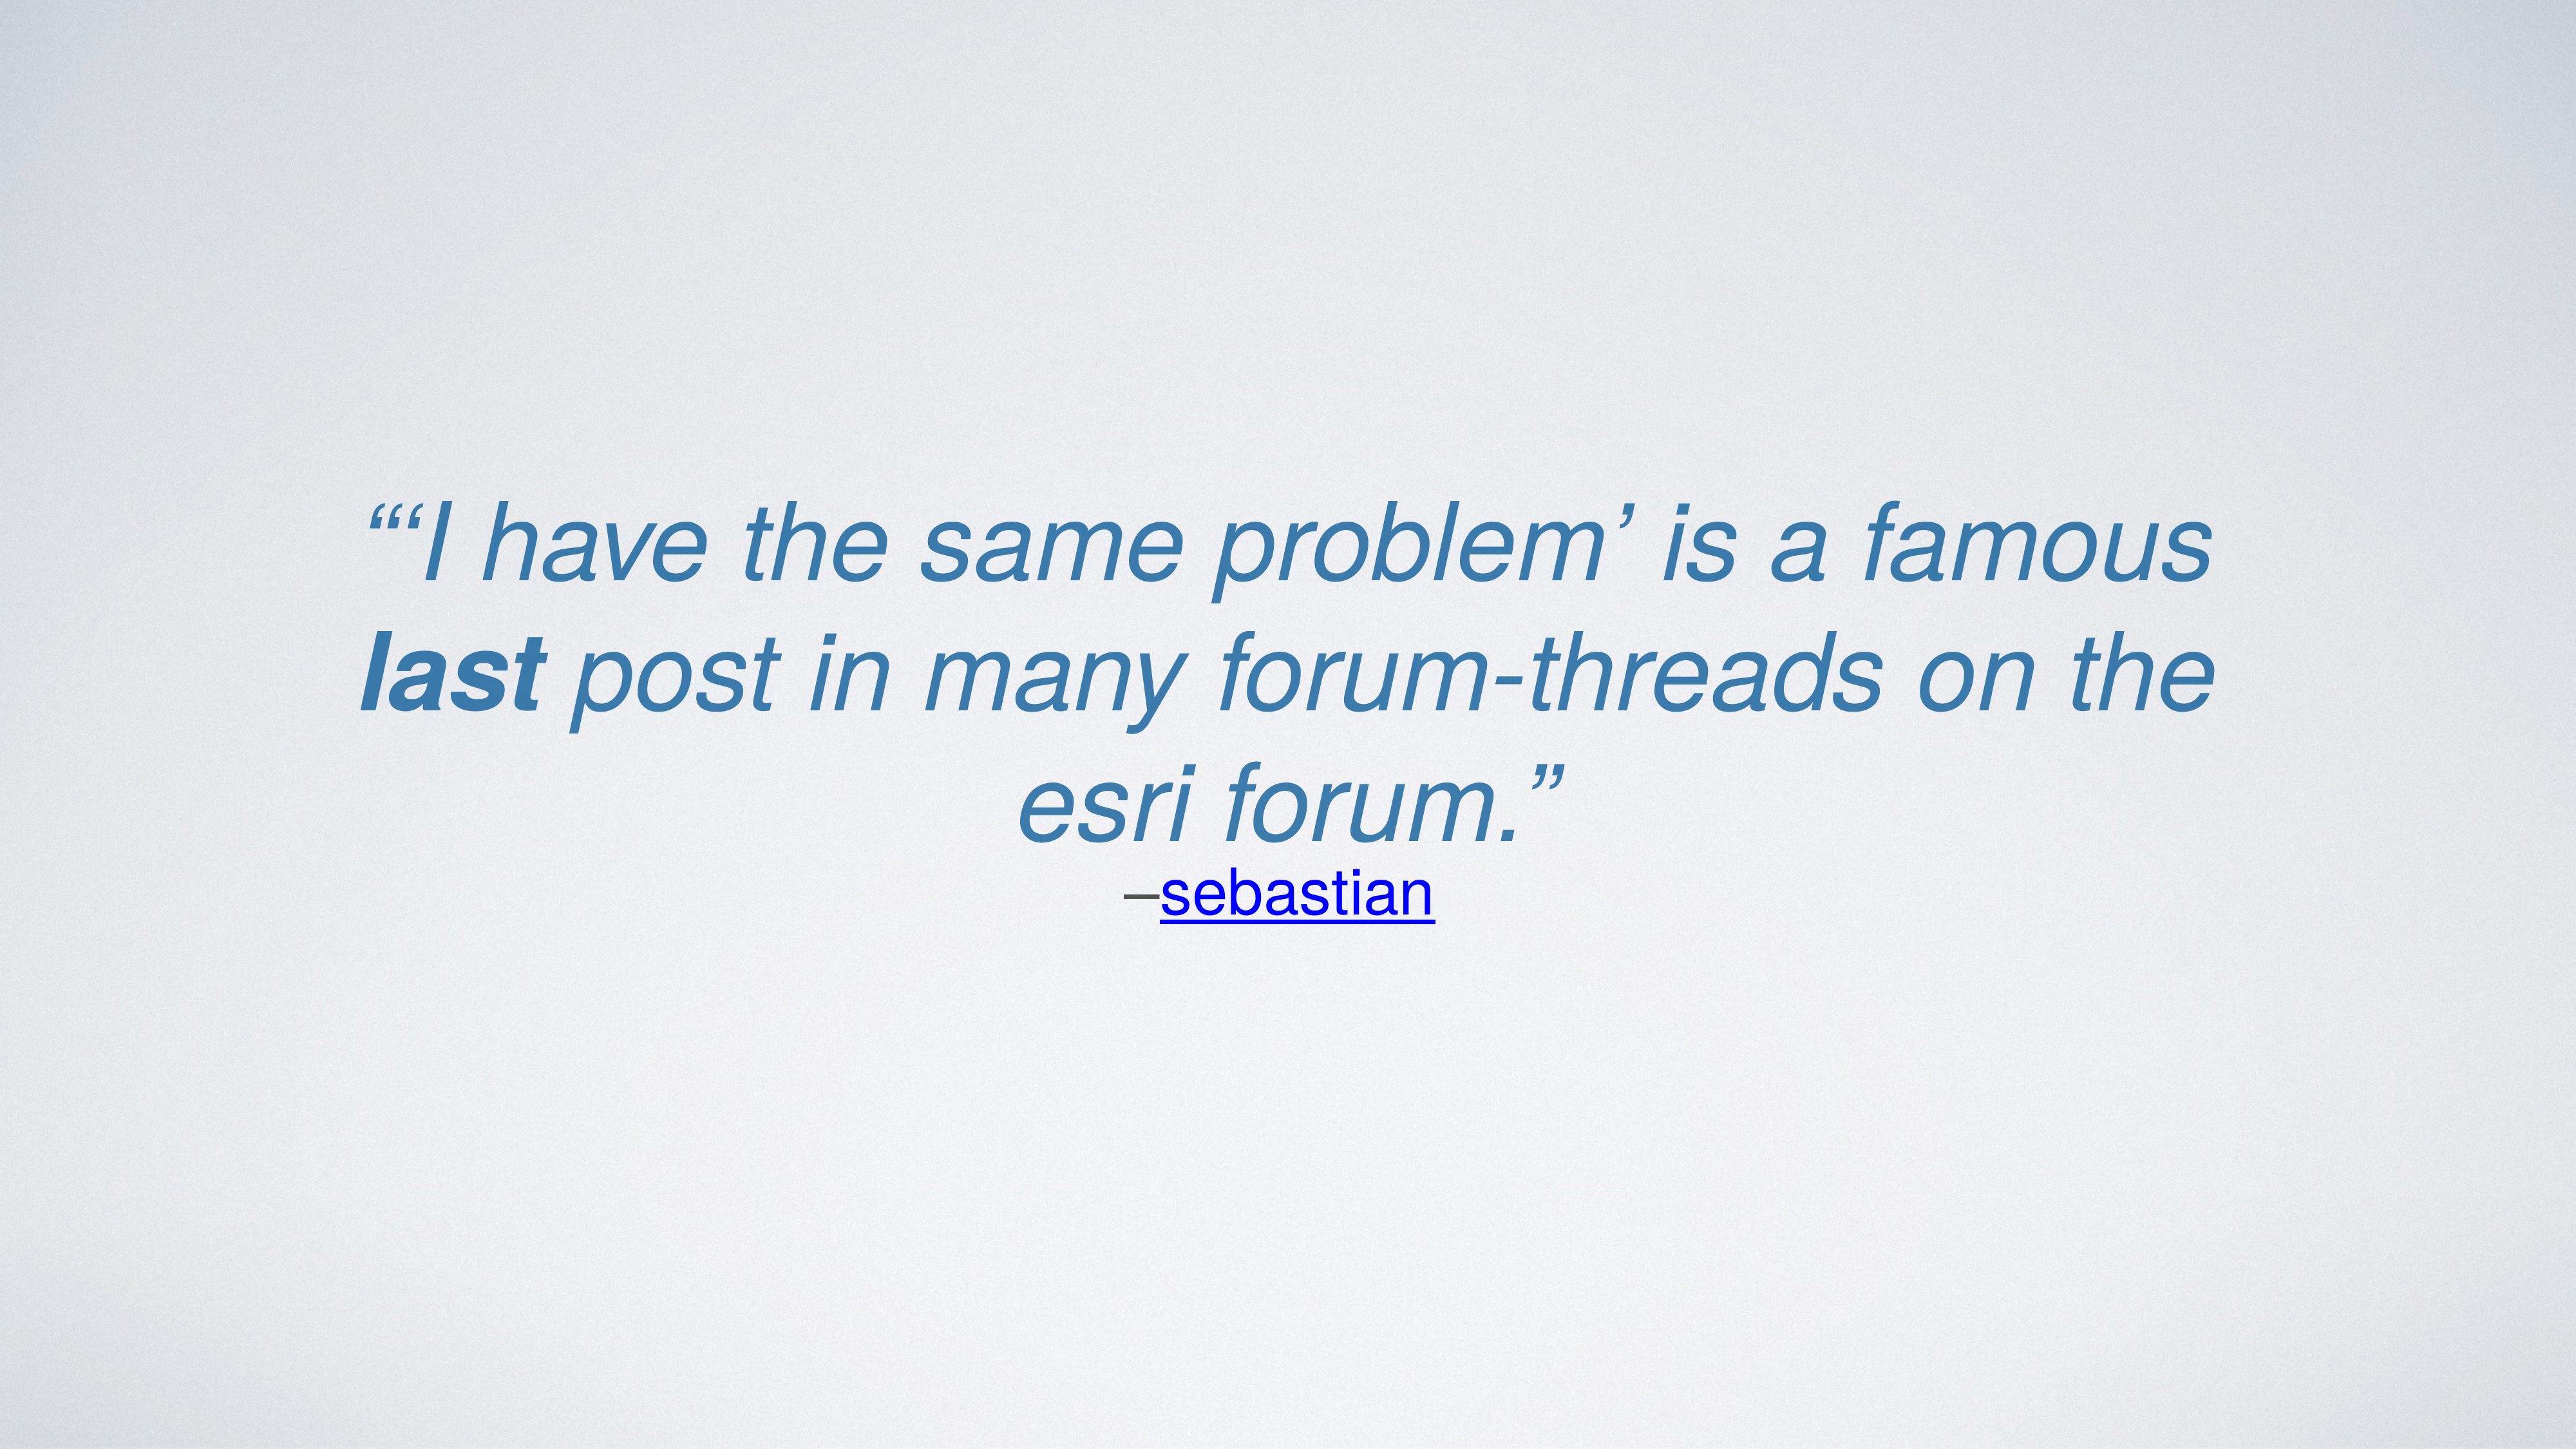

“‘I have the same problem’ is a famous last post in many forum-threads on the esri forum.”
–sebastian